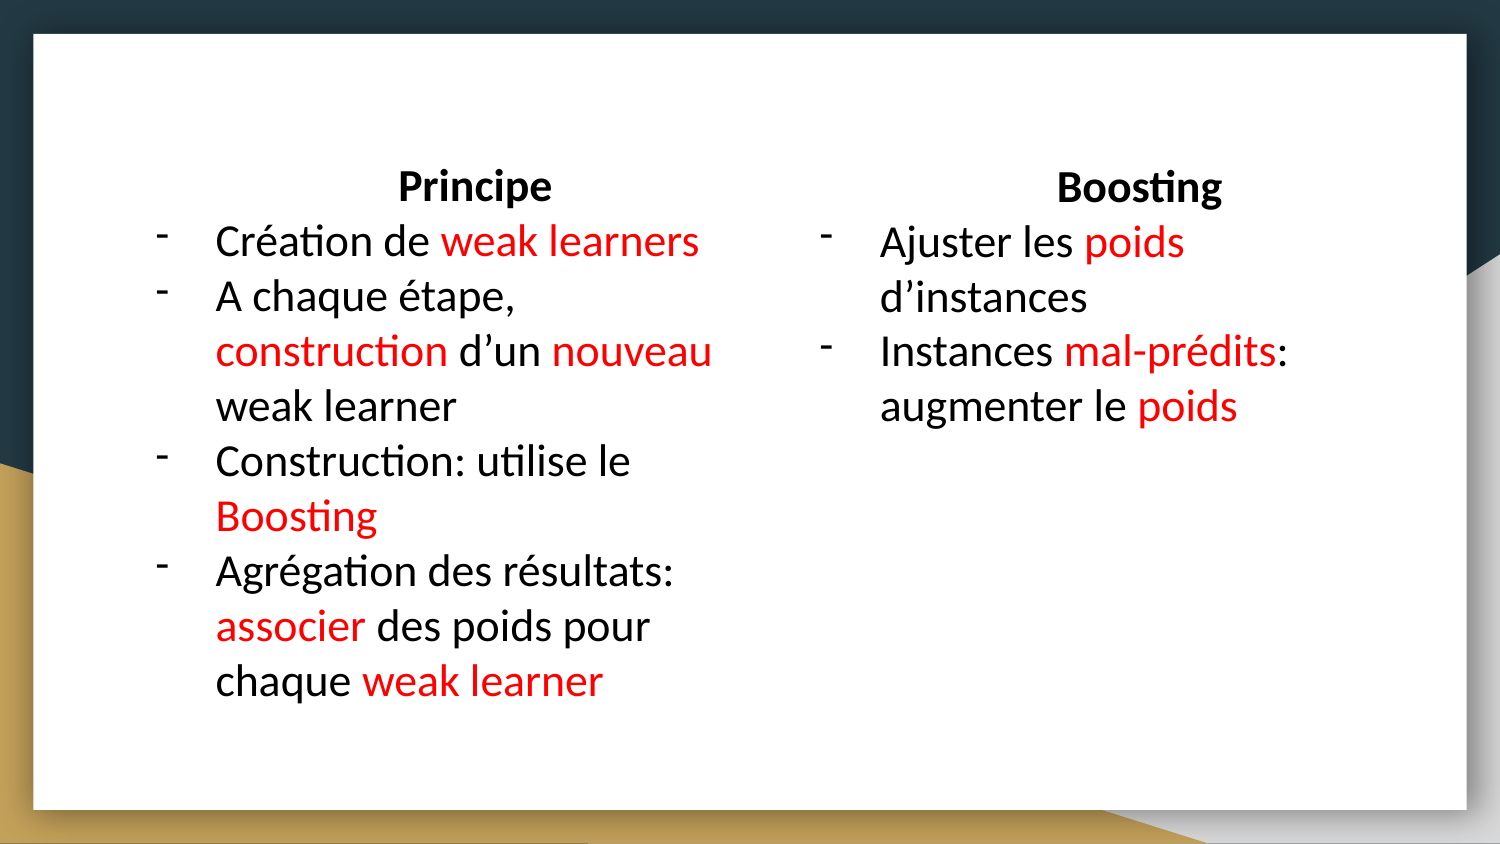

Principe
Création de weak learners
A chaque étape, construction d’un nouveau weak learner
Construction: utilise le Boosting
Agrégation des résultats: associer des poids pour chaque weak learner
Boosting
Ajuster les poids d’instances
Instances mal-prédits: augmenter le poids